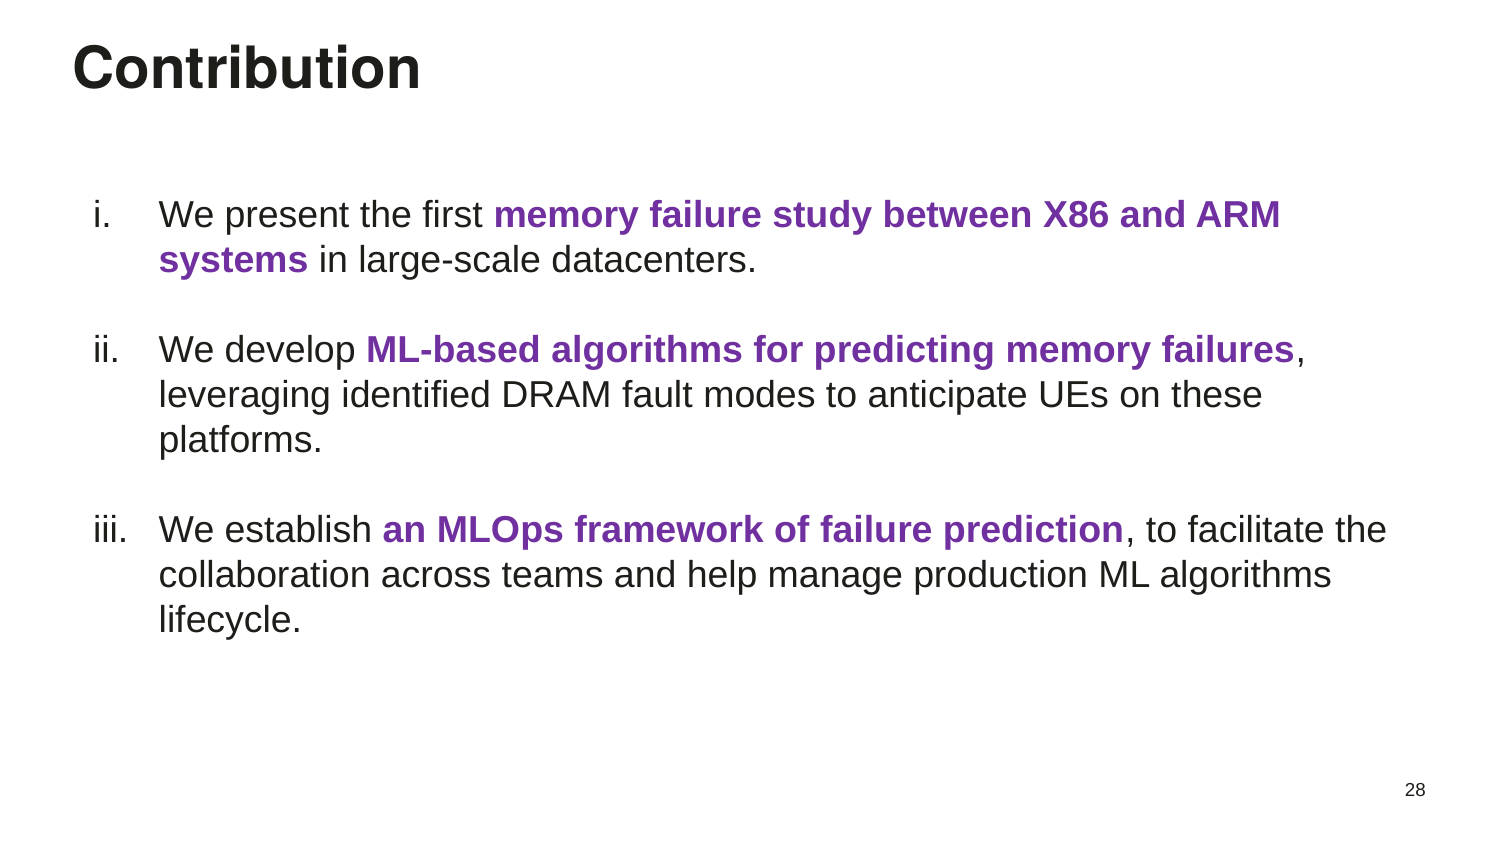

# Contribution

We present the first memory failure study between X86 and ARM systems in large-scale datacenters.

We develop ML-based algorithms for predicting memory failures, leveraging identified DRAM fault modes to anticipate UEs on these platforms.

We establish an MLOps framework of failure prediction, to facilitate the collaboration across teams and help manage production ML algorithms lifecycle.